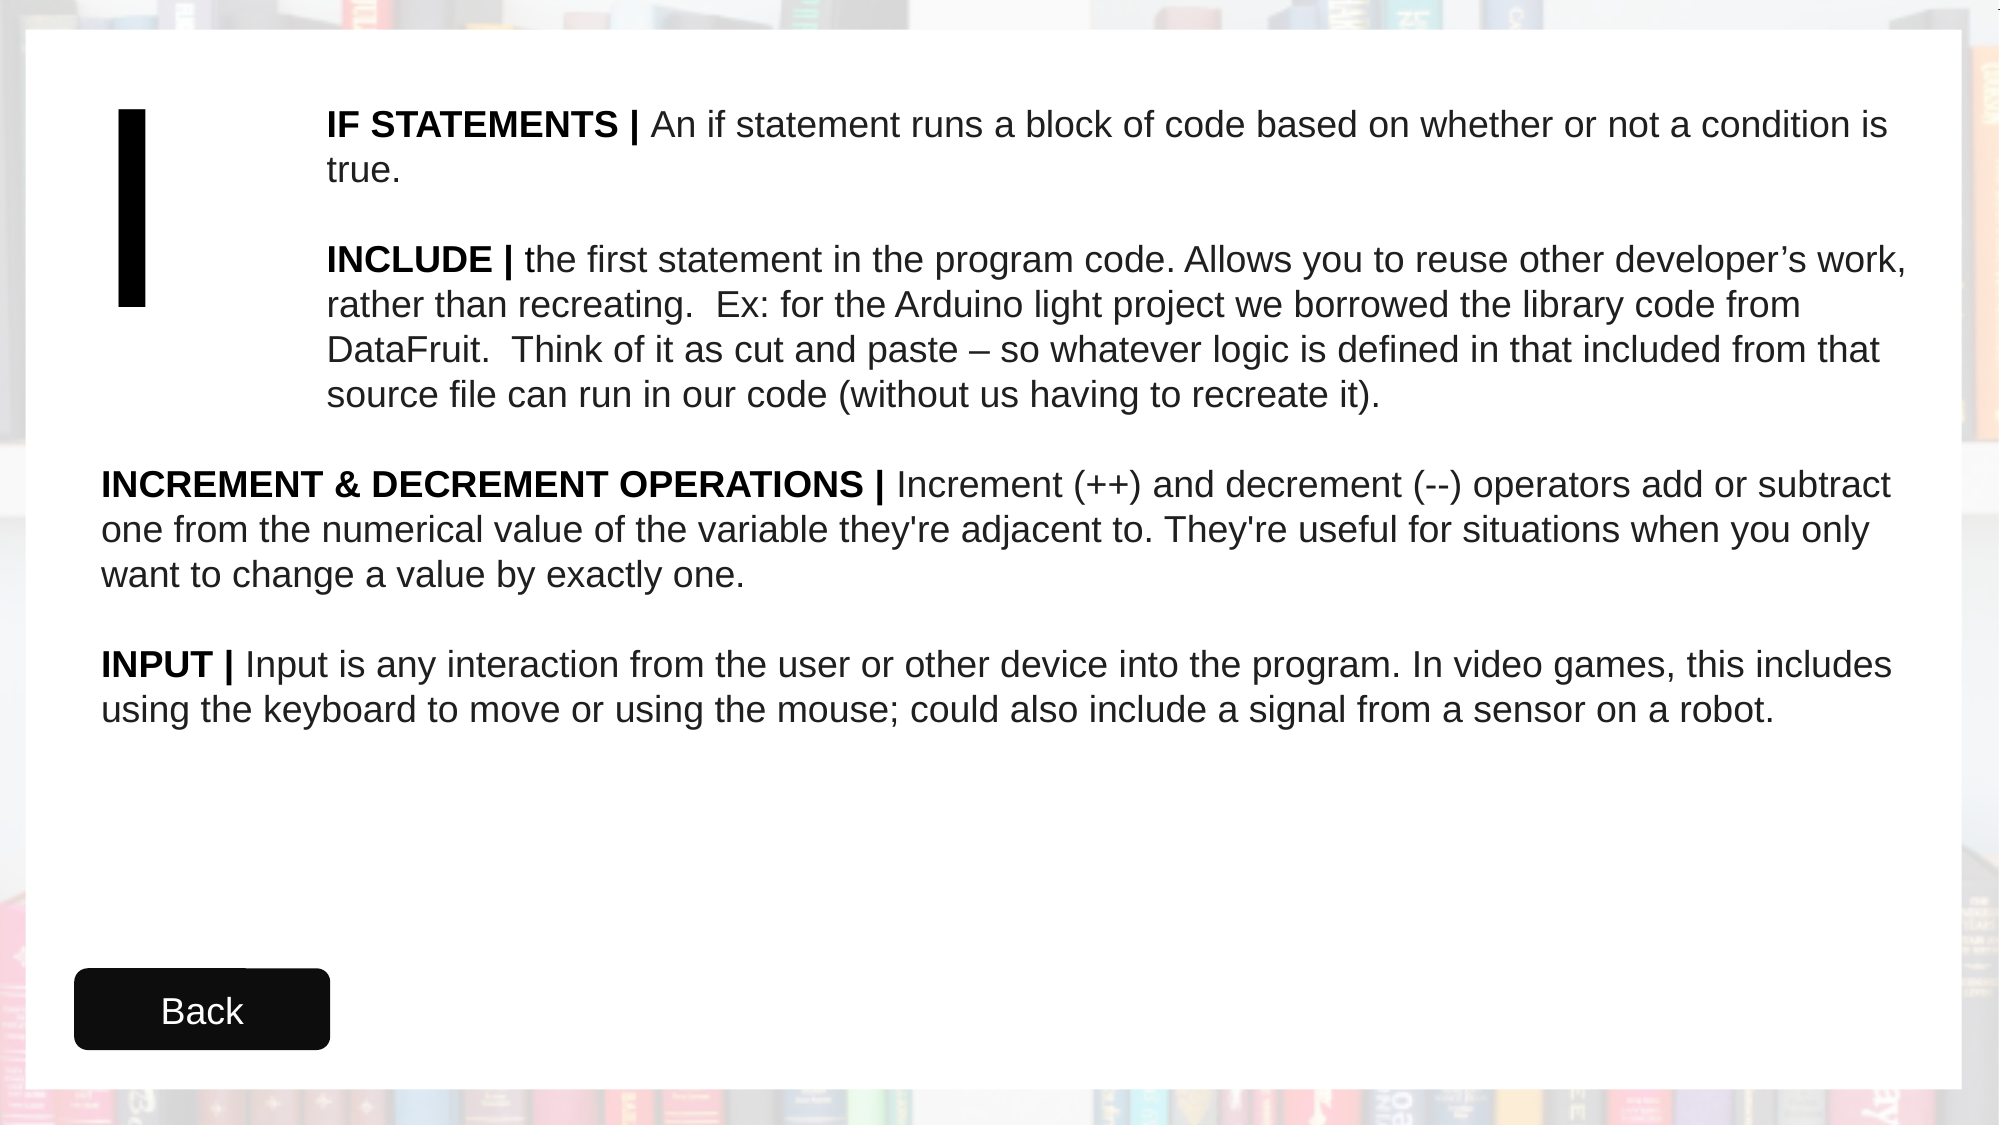

I
IF STATEMENTS | An if statement runs a block of code based on whether or not a condition is true.

INCLUDE | the first statement in the program code. Allows you to reuse other developer’s work, rather than recreating.  Ex: for the Arduino light project we borrowed the library code from DataFruit.  Think of it as cut and paste – so whatever logic is defined in that included from that source file can run in our code (without us having to recreate it).

INCREMENT & DECREMENT OPERATIONS | Increment (++) and decrement (--) operators add or subtract one from the numerical value of the variable they're adjacent to. They're useful for situations when you only want to change a value by exactly one.

INPUT | Input is any interaction from the user or other device into the program. In video games, this includes using the keyboard to move or using the mouse; could also include a signal from a sensor on a robot.
Back